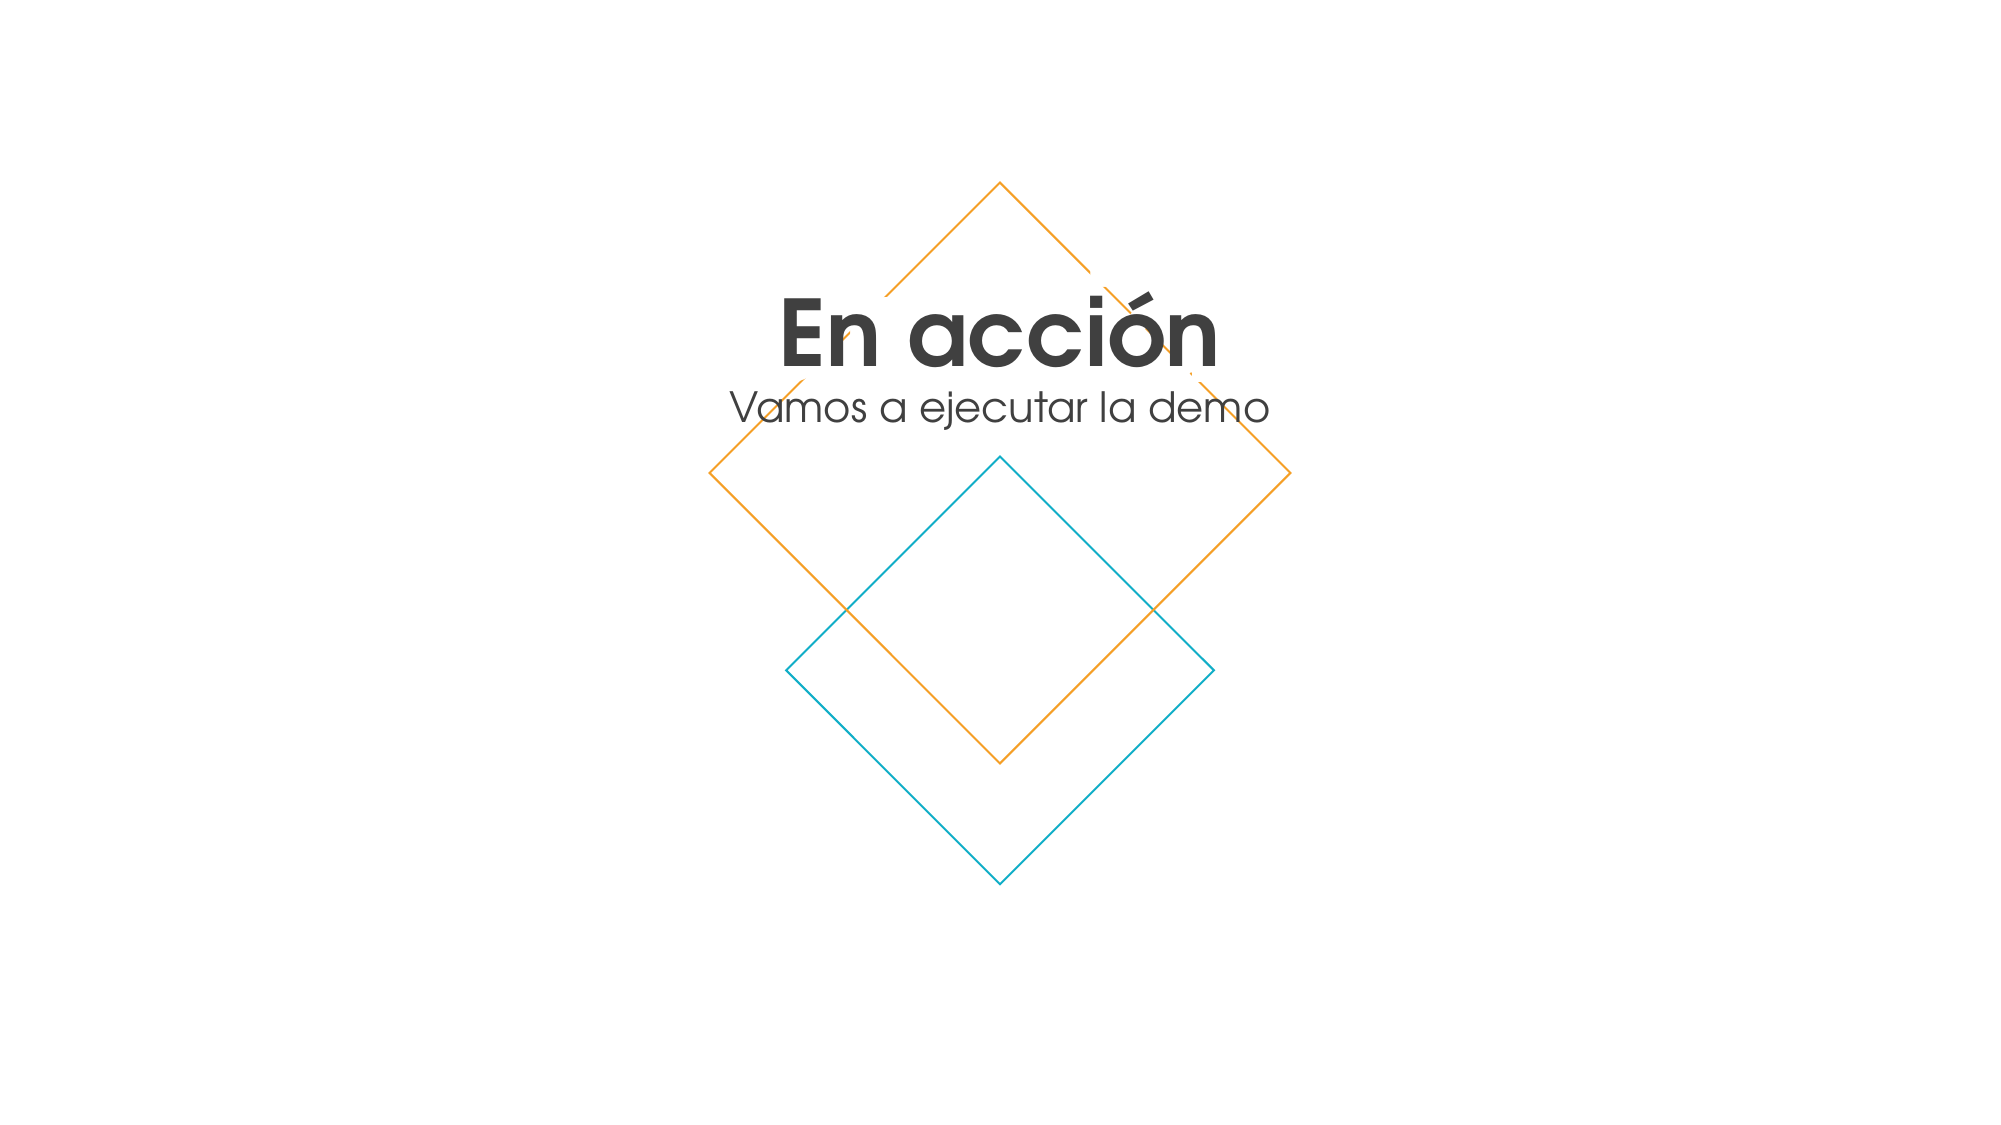

# Gracias
En acción
Vamos a ejecutar la demo